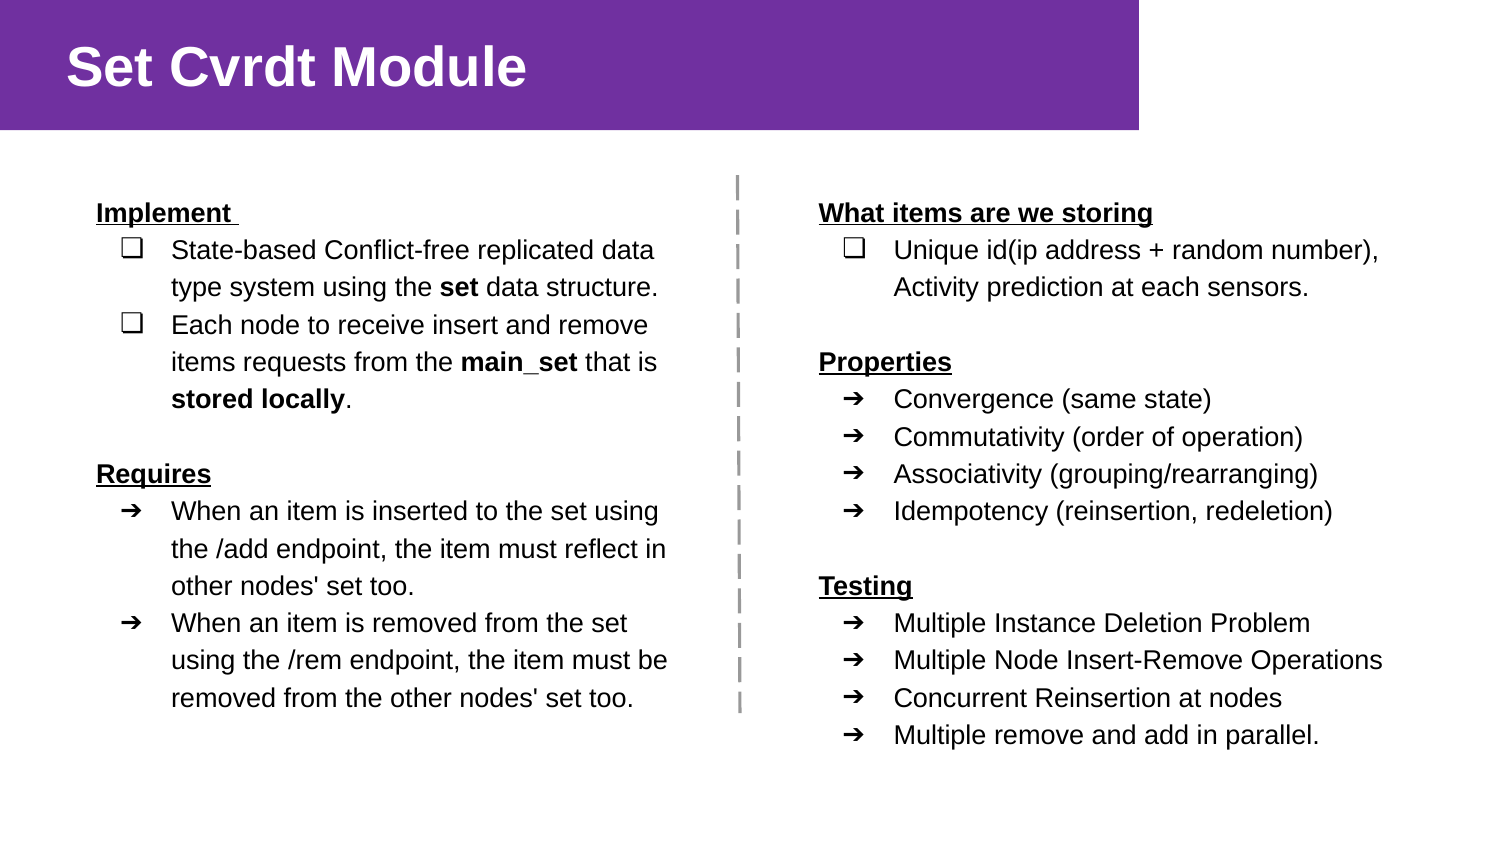

Set Cvrdt Module
Implement
State-based Conflict-free replicated data type system using the set data structure.
Each node to receive insert and remove items requests from the main_set that is stored locally.
Requires
When an item is inserted to the set using the /add endpoint, the item must reflect in other nodes' set too.
When an item is removed from the set using the /rem endpoint, the item must be removed from the other nodes' set too.
What items are we storing
Unique id(ip address + random number),  Activity prediction at each sensors.

Properties
Convergence (same state)
Commutativity (order of operation)
Associativity (grouping/rearranging)
Idempotency (reinsertion, redeletion)

Testing
Multiple Instance Deletion Problem
Multiple Node Insert-Remove Operations
Concurrent Reinsertion at nodes
Multiple remove and add in parallel.